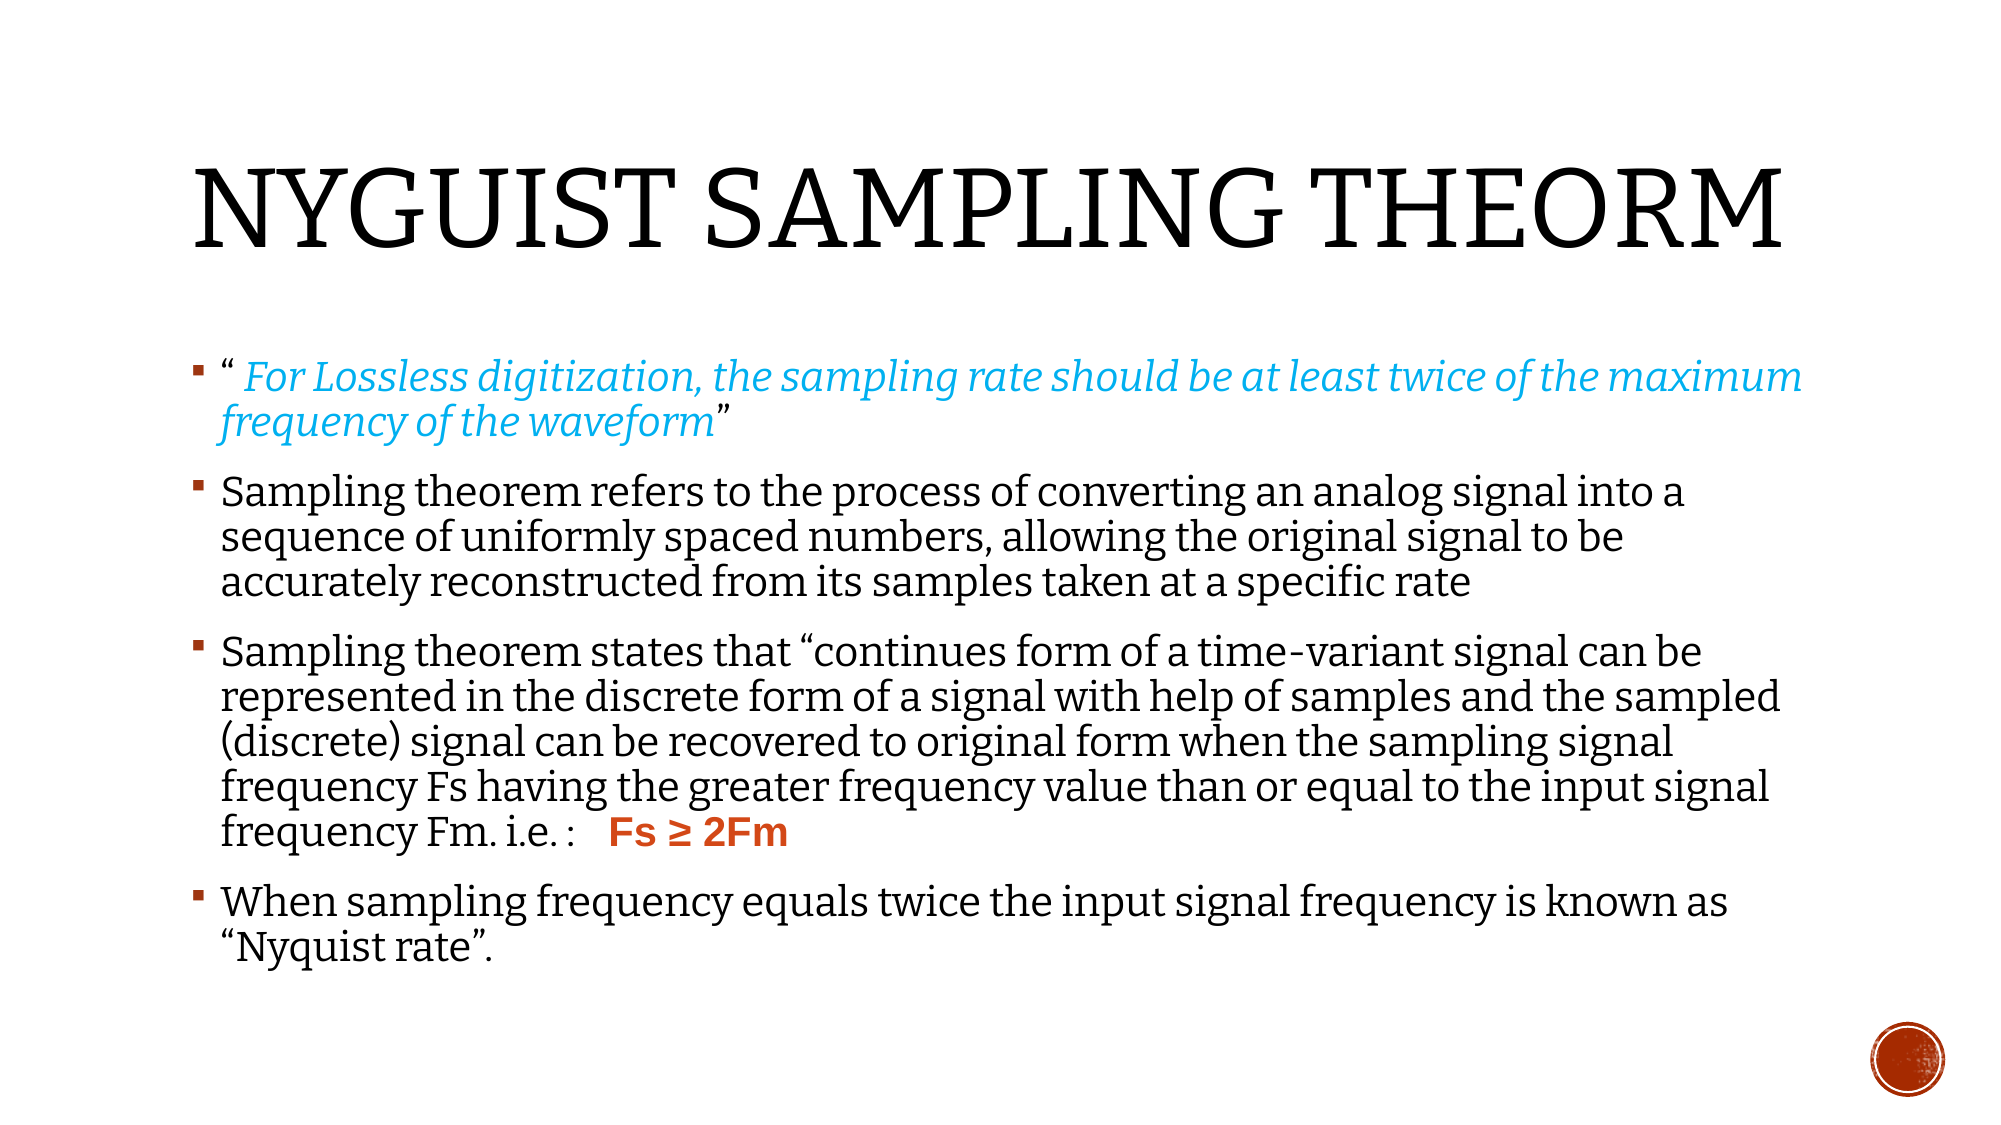

# Nyguist Sampling Theorm
“ For Lossless digitization, the sampling rate should be at least twice of the maximum frequency of the waveform”
Sampling theorem refers to the process of converting an analog signal into a sequence of uniformly spaced numbers, allowing the original signal to be accurately reconstructed from its samples taken at a specific rate
Sampling theorem states that “continues form of a time-variant signal can be represented in the discrete form of a signal with help of samples and the sampled (discrete) signal can be recovered to original form when the sampling signal frequency Fs having the greater frequency value than or equal to the input signal frequency Fm. i.e. :    Fs ≥ 2Fm
When sampling frequency equals twice the input signal frequency is known as “Nyquist rate”.